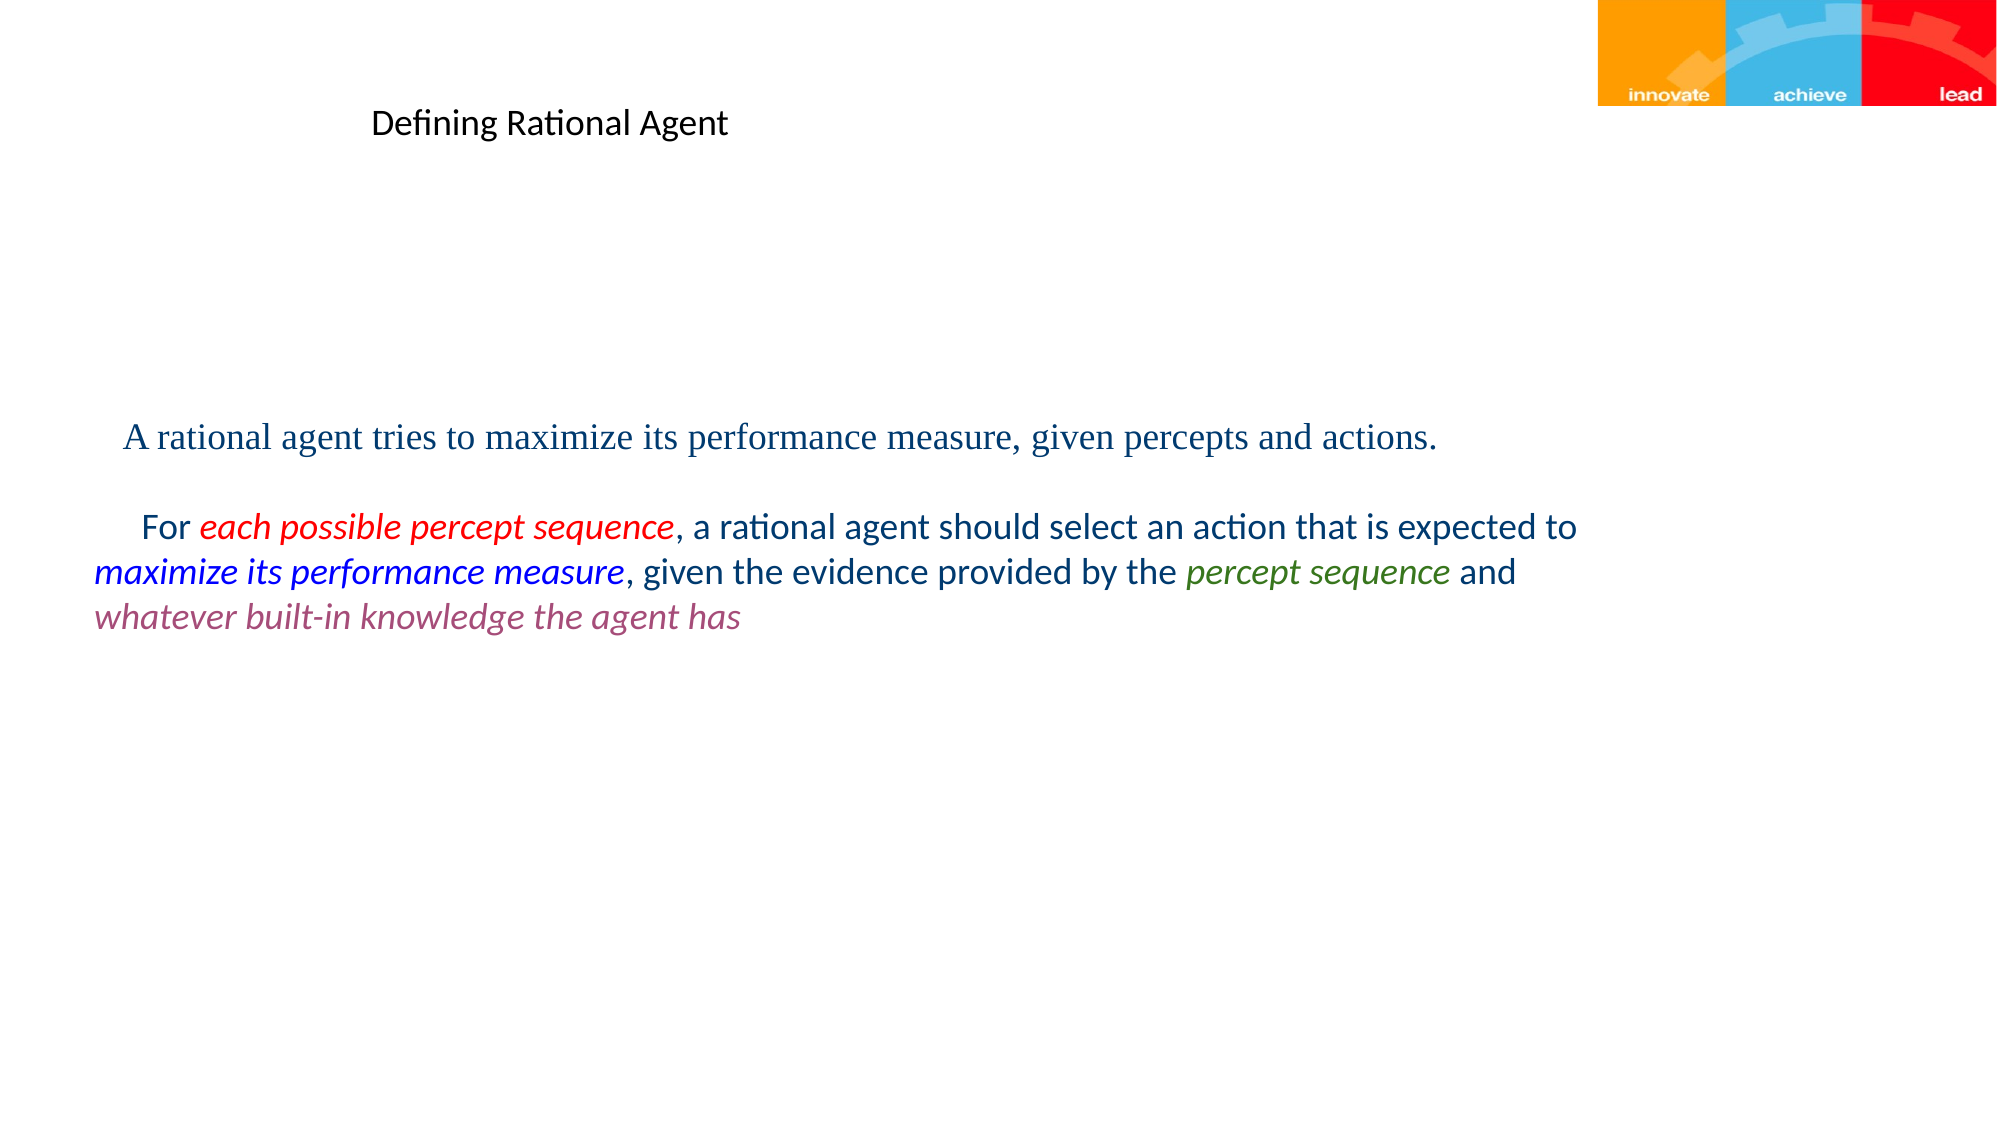

# Defining Rational Agent
   A rational agent tries to maximize its performance measure, given percepts and actions.

     For each possible percept sequence, a rational agent should select an action that is expected to maximize its performance measure, given the evidence provided by the percept sequence and whatever built-in knowledge the agent has